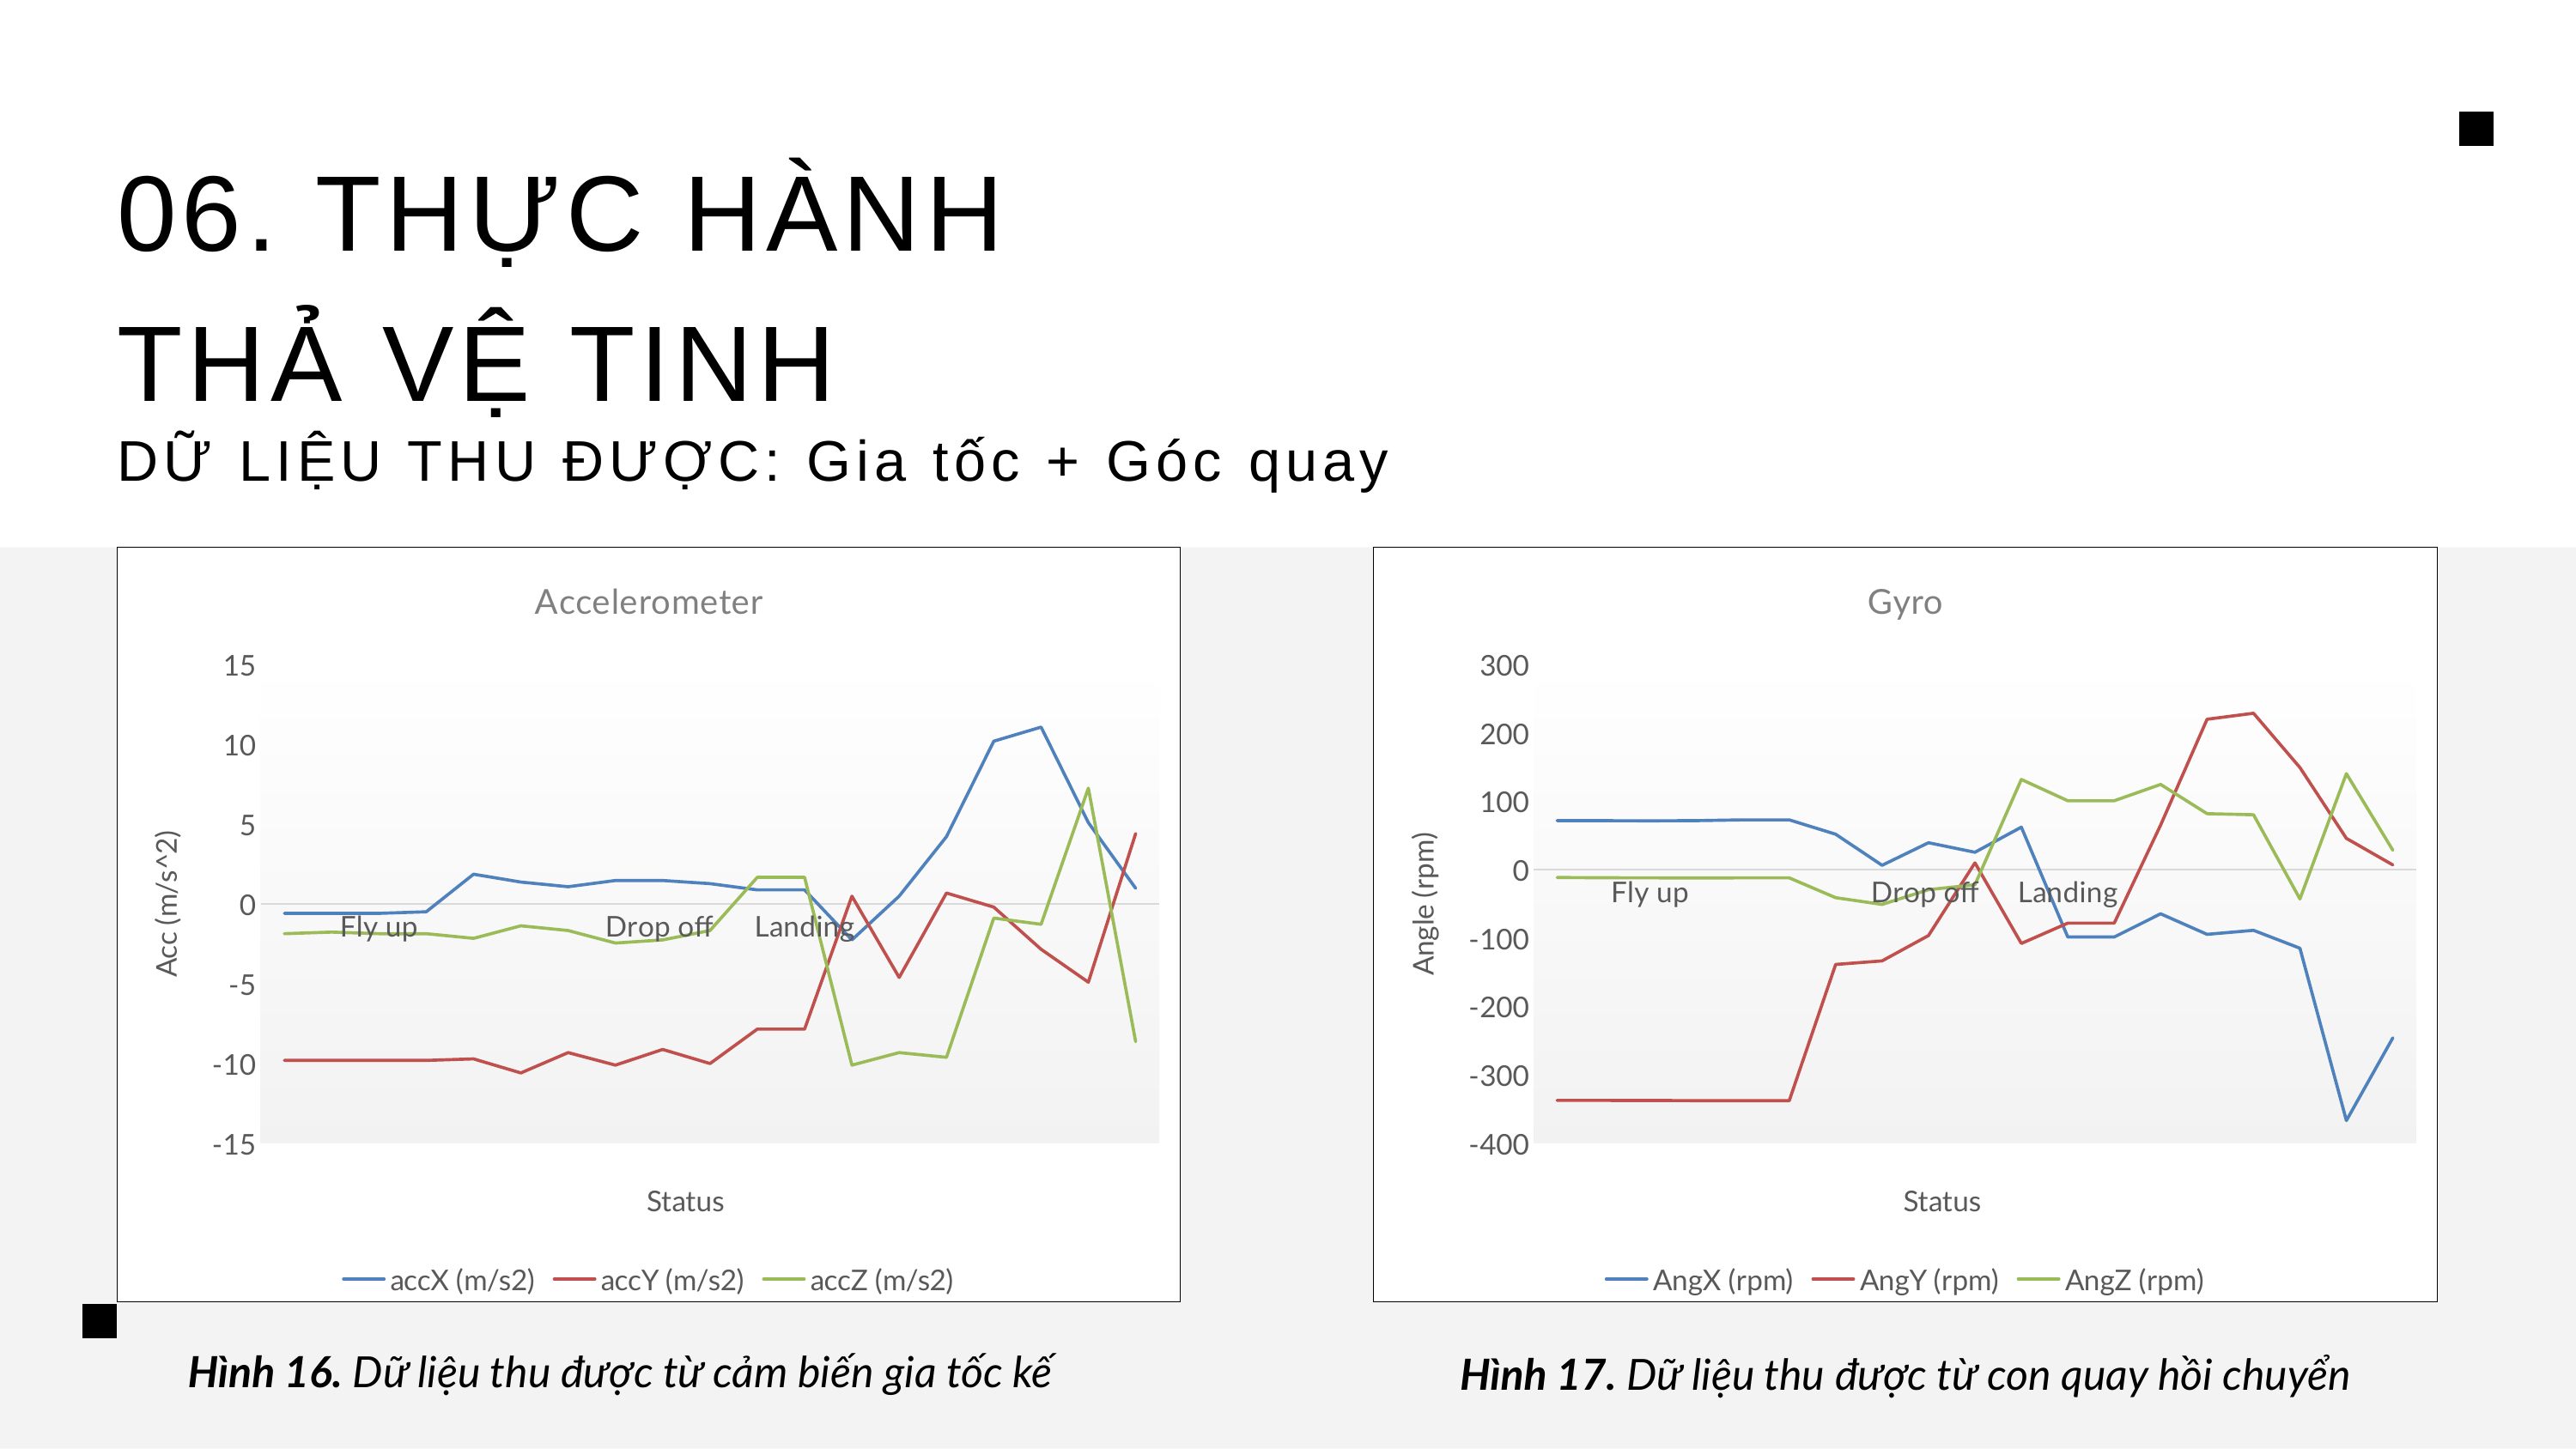

06. THỰC HÀNH THẢ VỆ TINH
DỮ LIỆU THU ĐƯỢC: Gia tốc + Góc quay

### Chart: Accelerometer

| Category | accX (m/s2) | accY (m/s2) | accZ (m/s2) |
|---|---|---|---|
|  | -0.5883989999999999 | -9.80665 | -1.8632635 |
|  | -0.5883989999999999 | -9.80665 | -1.765197 |
| Fly up | -0.5883989999999999 | -9.80665 | -1.8632635 |
|  | -0.4903325 | -9.80665 | -1.8632635 |
|  | 1.8632635 | -9.7085835 | -2.157463 |
|  | 1.3729310000000001 | -10.591182 | -1.3729310000000001 |
|  | 1.0787315 | -9.316317499999998 | -1.6671305 |
|  | 1.4709975 | -10.100849499999999 | -2.4516625 |
| Drop off  | 1.4709975 | -9.1201845 | -2.2555295 |
|  | 1.2748645 | -10.002782999999999 | -1.6671305 |
|  | 0.8825985 | -7.84532 | 1.6671305 |
| Landing | 0.8825985 | -7.84532 | 1.6671305 |

### Chart: Gyro

| Category | AngX (rpm) | AngY (rpm) | AngZ (rpm) |
|---|---|---|---|
|  | 71.85347704 | -337.17567435 | -11.321689310000002 |
|  | 71.75514351 | -337.25400784000004 | -11.673356680000001 |
| Fly up | 71.51014302 | -337.36400806 | -11.79502359 |
|  | 71.86847707 | -337.61400856 | -11.926690520000001 |
|  | 72.94681256000001 | -337.63067526000003 | -11.81835697 |
|  | 72.94681256000001 | -337.63067526000003 | -11.81835697 |
|  | 51.99343732 | -138.4669436 | -40.78674824 |
|  | 6.56834647 | -133.32526665 | -50.676768020000004 |
| Drop off  | 39.550079100000005 | -96.26852587 | -29.12172491 |
|  | 25.615051230000002 | 10.08502017 | -21.92504385 |
|  | 62.270124540000005 | -107.77688222 | 132.03026406 |
| Landing | -98.39186345 | -78.03182273 | 100.87686842000001 |

Hình 16. Dữ liệu thu được từ cảm biến gia tốc kế
Hình 17. Dữ liệu thu được từ con quay hồi chuyển